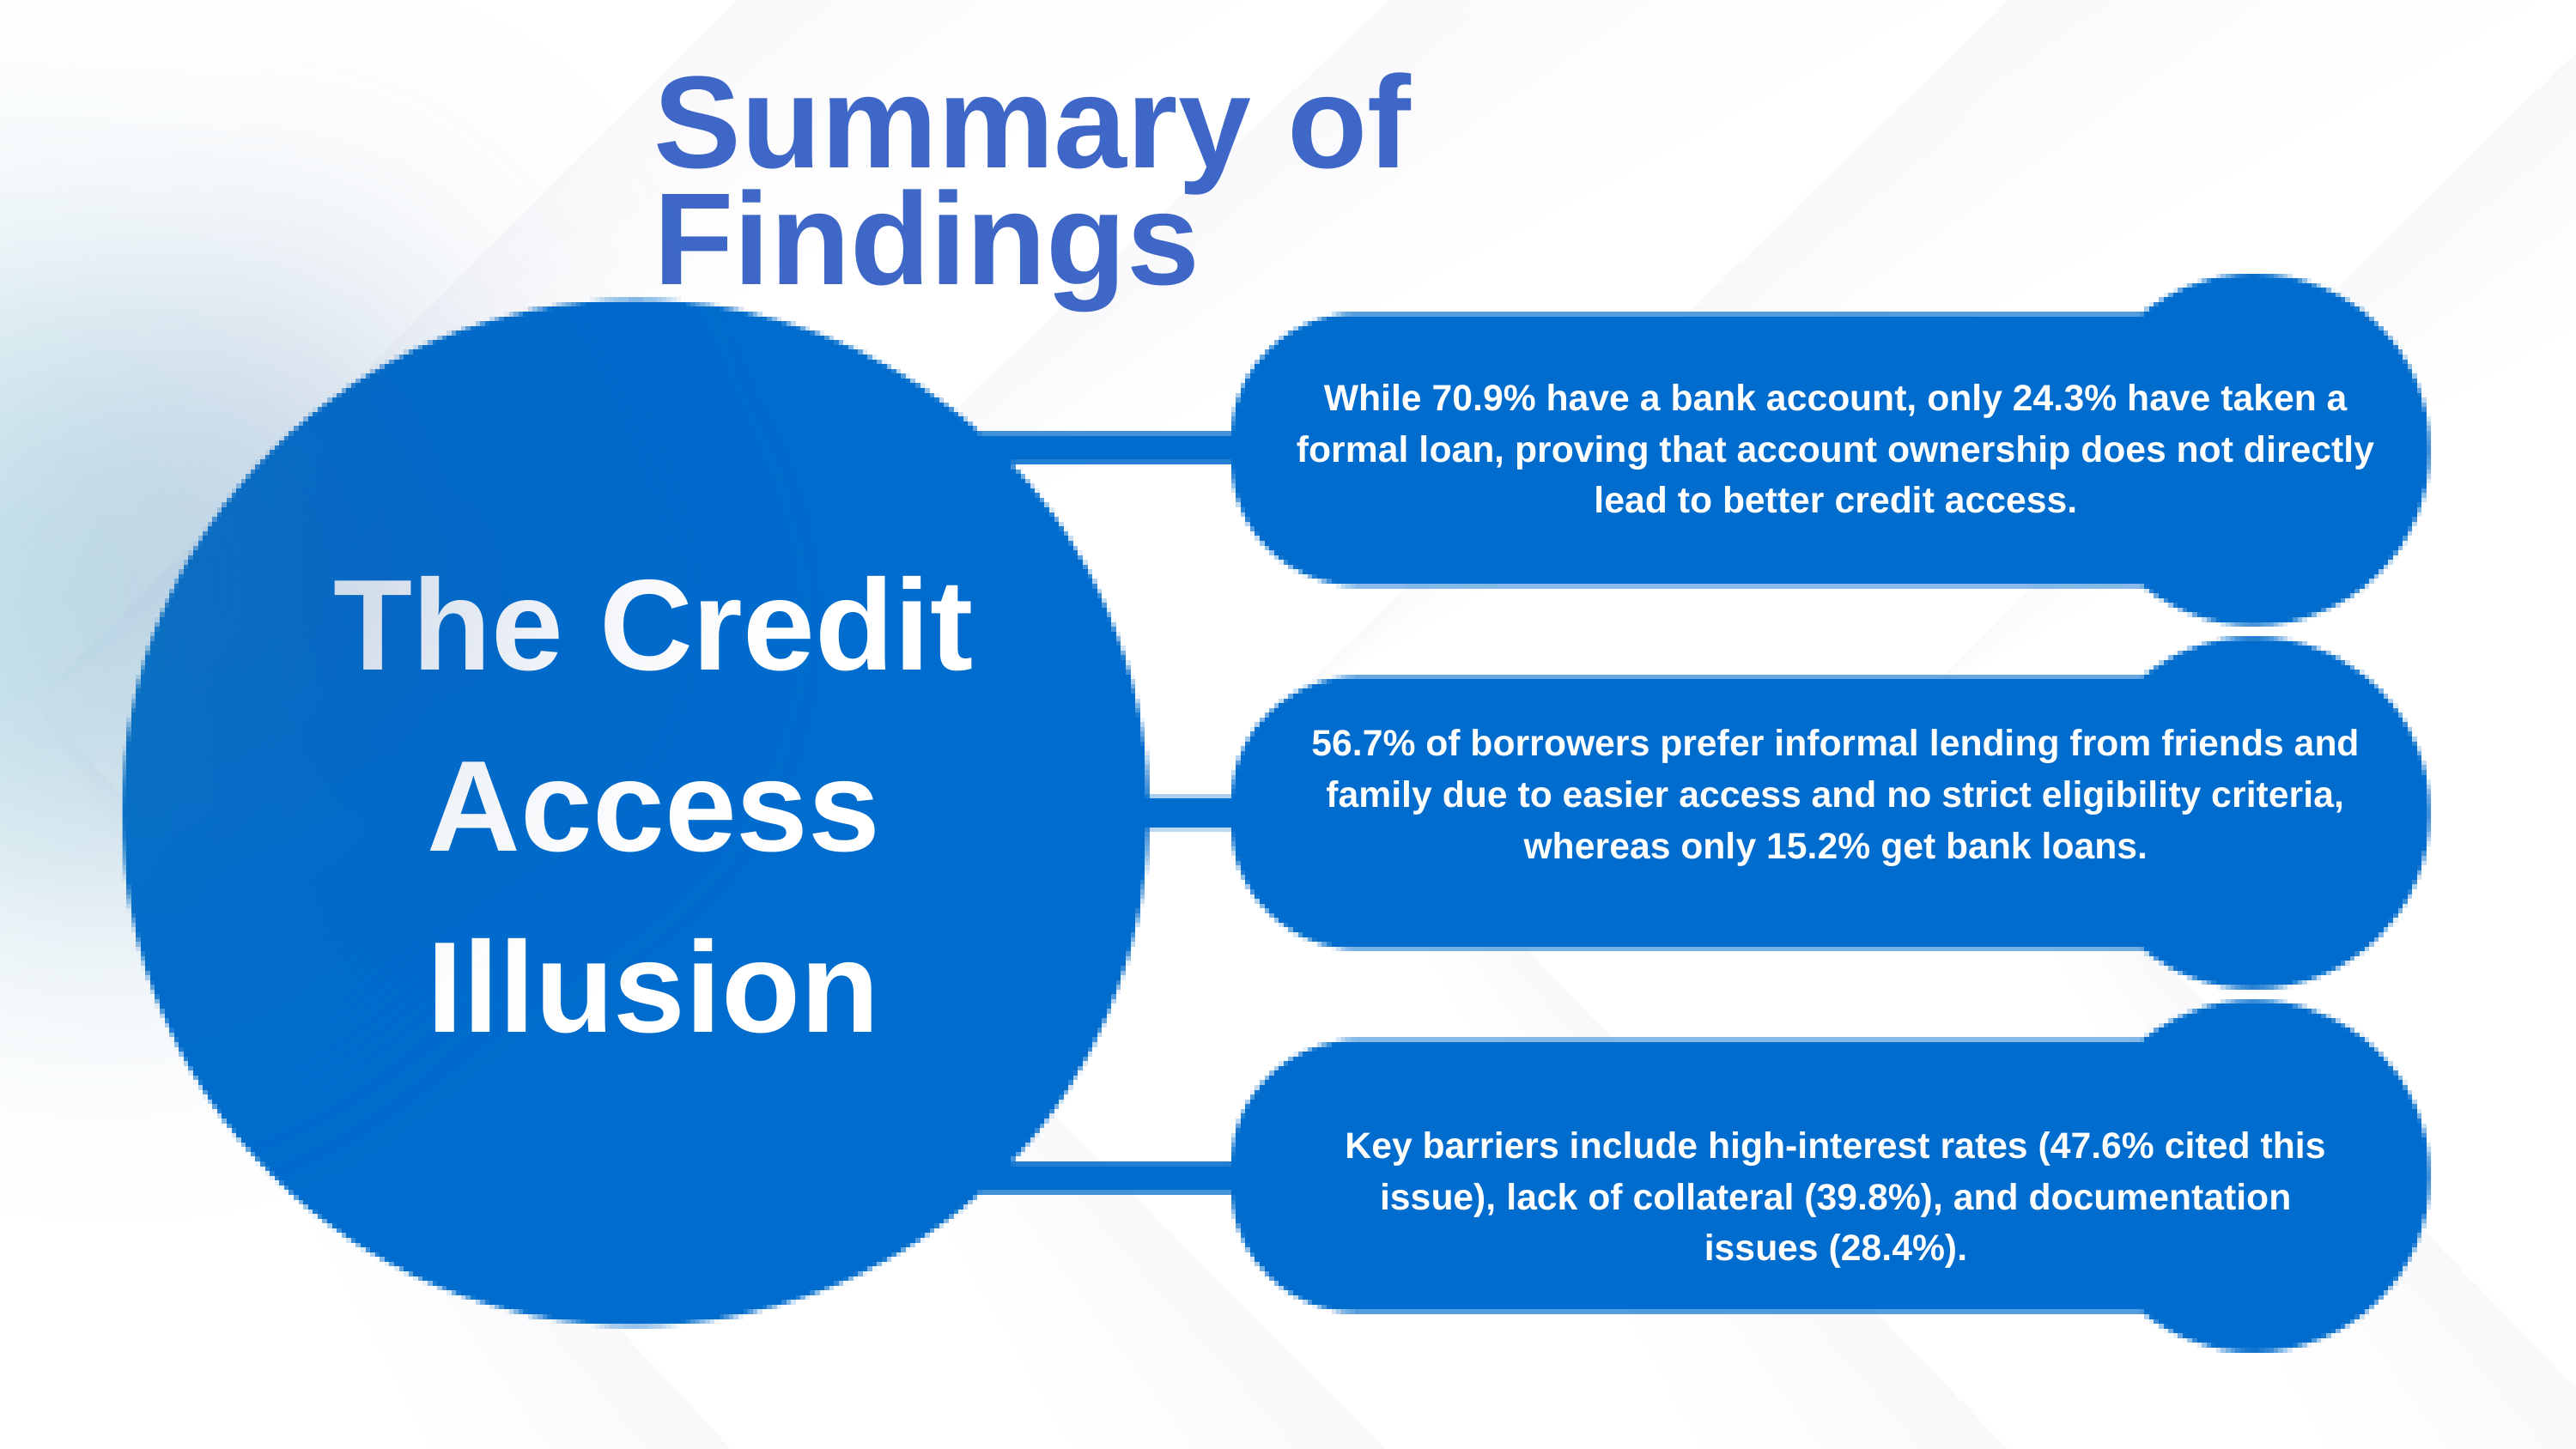

Summary of Findings

While 70.9% have a bank account, only 24.3% have taken a formal loan, proving that account ownership does not directly lead to better credit access.
The Credit Access Illusion
56.7% of borrowers prefer informal lending from friends and family due to easier access and no strict eligibility criteria, whereas only 15.2% get bank loans.

Key barriers include high-interest rates (47.6% cited this issue), lack of collateral (39.8%), and documentation issues (28.4%).